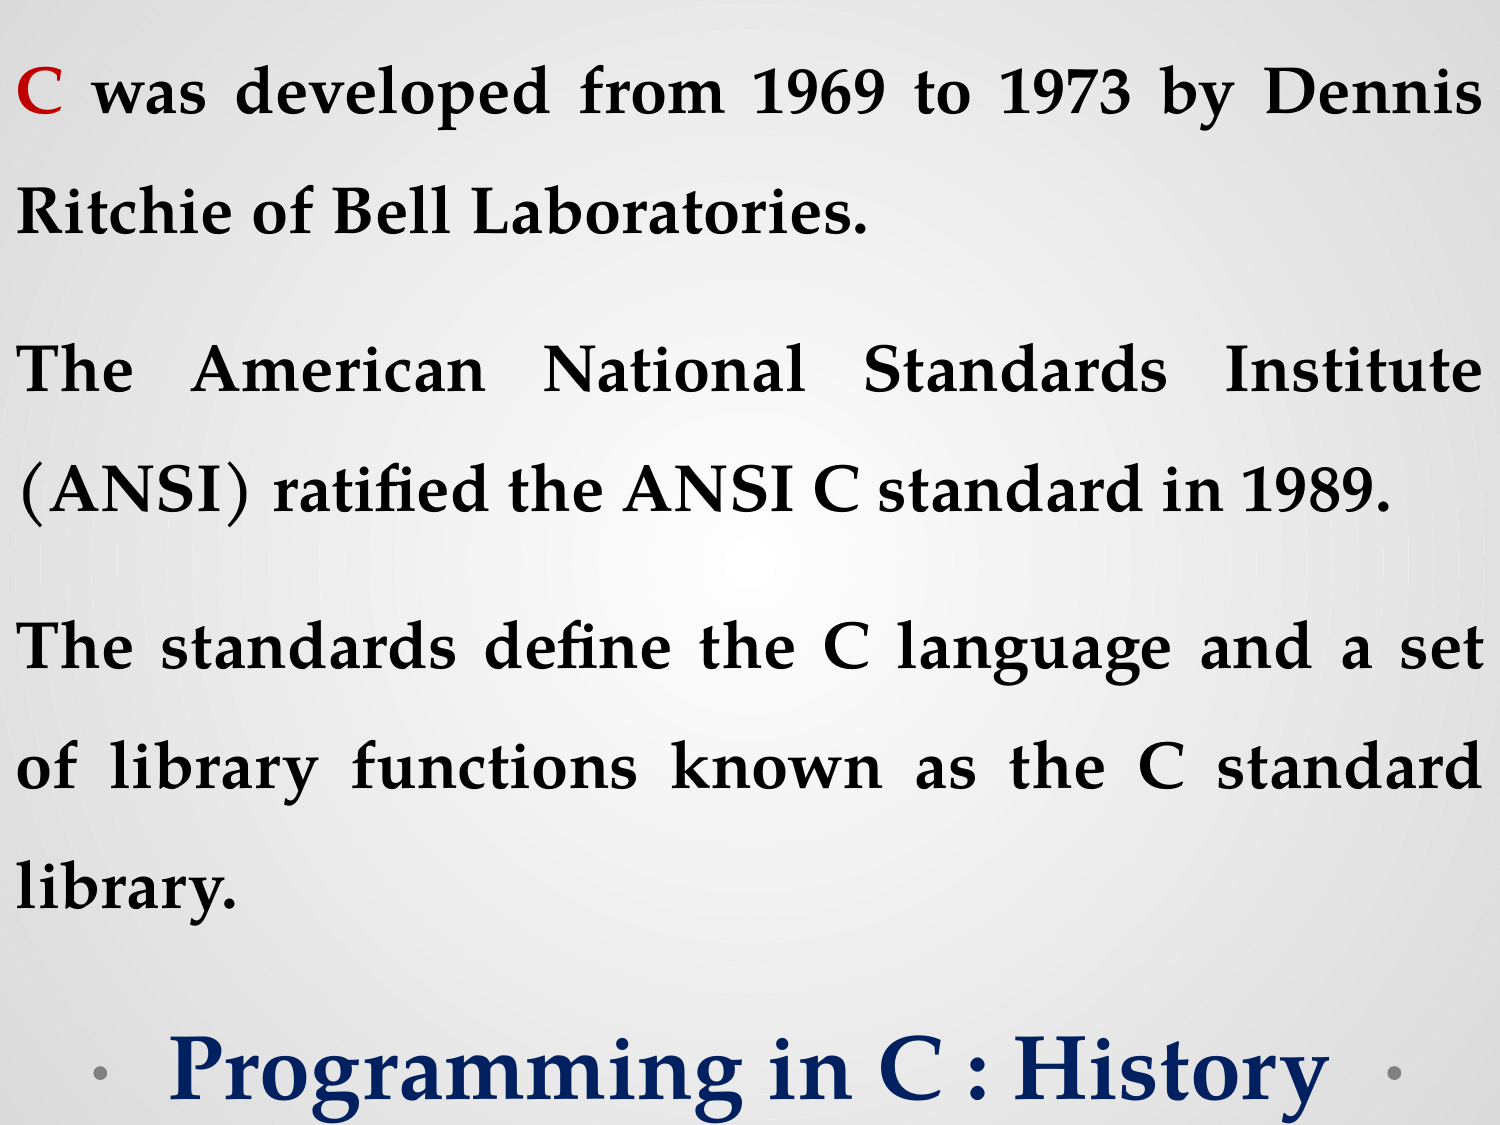

C was developed from 1969 to 1973 by Dennis Ritchie of Bell Laboratories.
The American National Standards Institute (ANSI) ratified the ANSI C standard in 1989.
The standards define the C language and a set of library functions known as the C standard library.
Programming in C : History